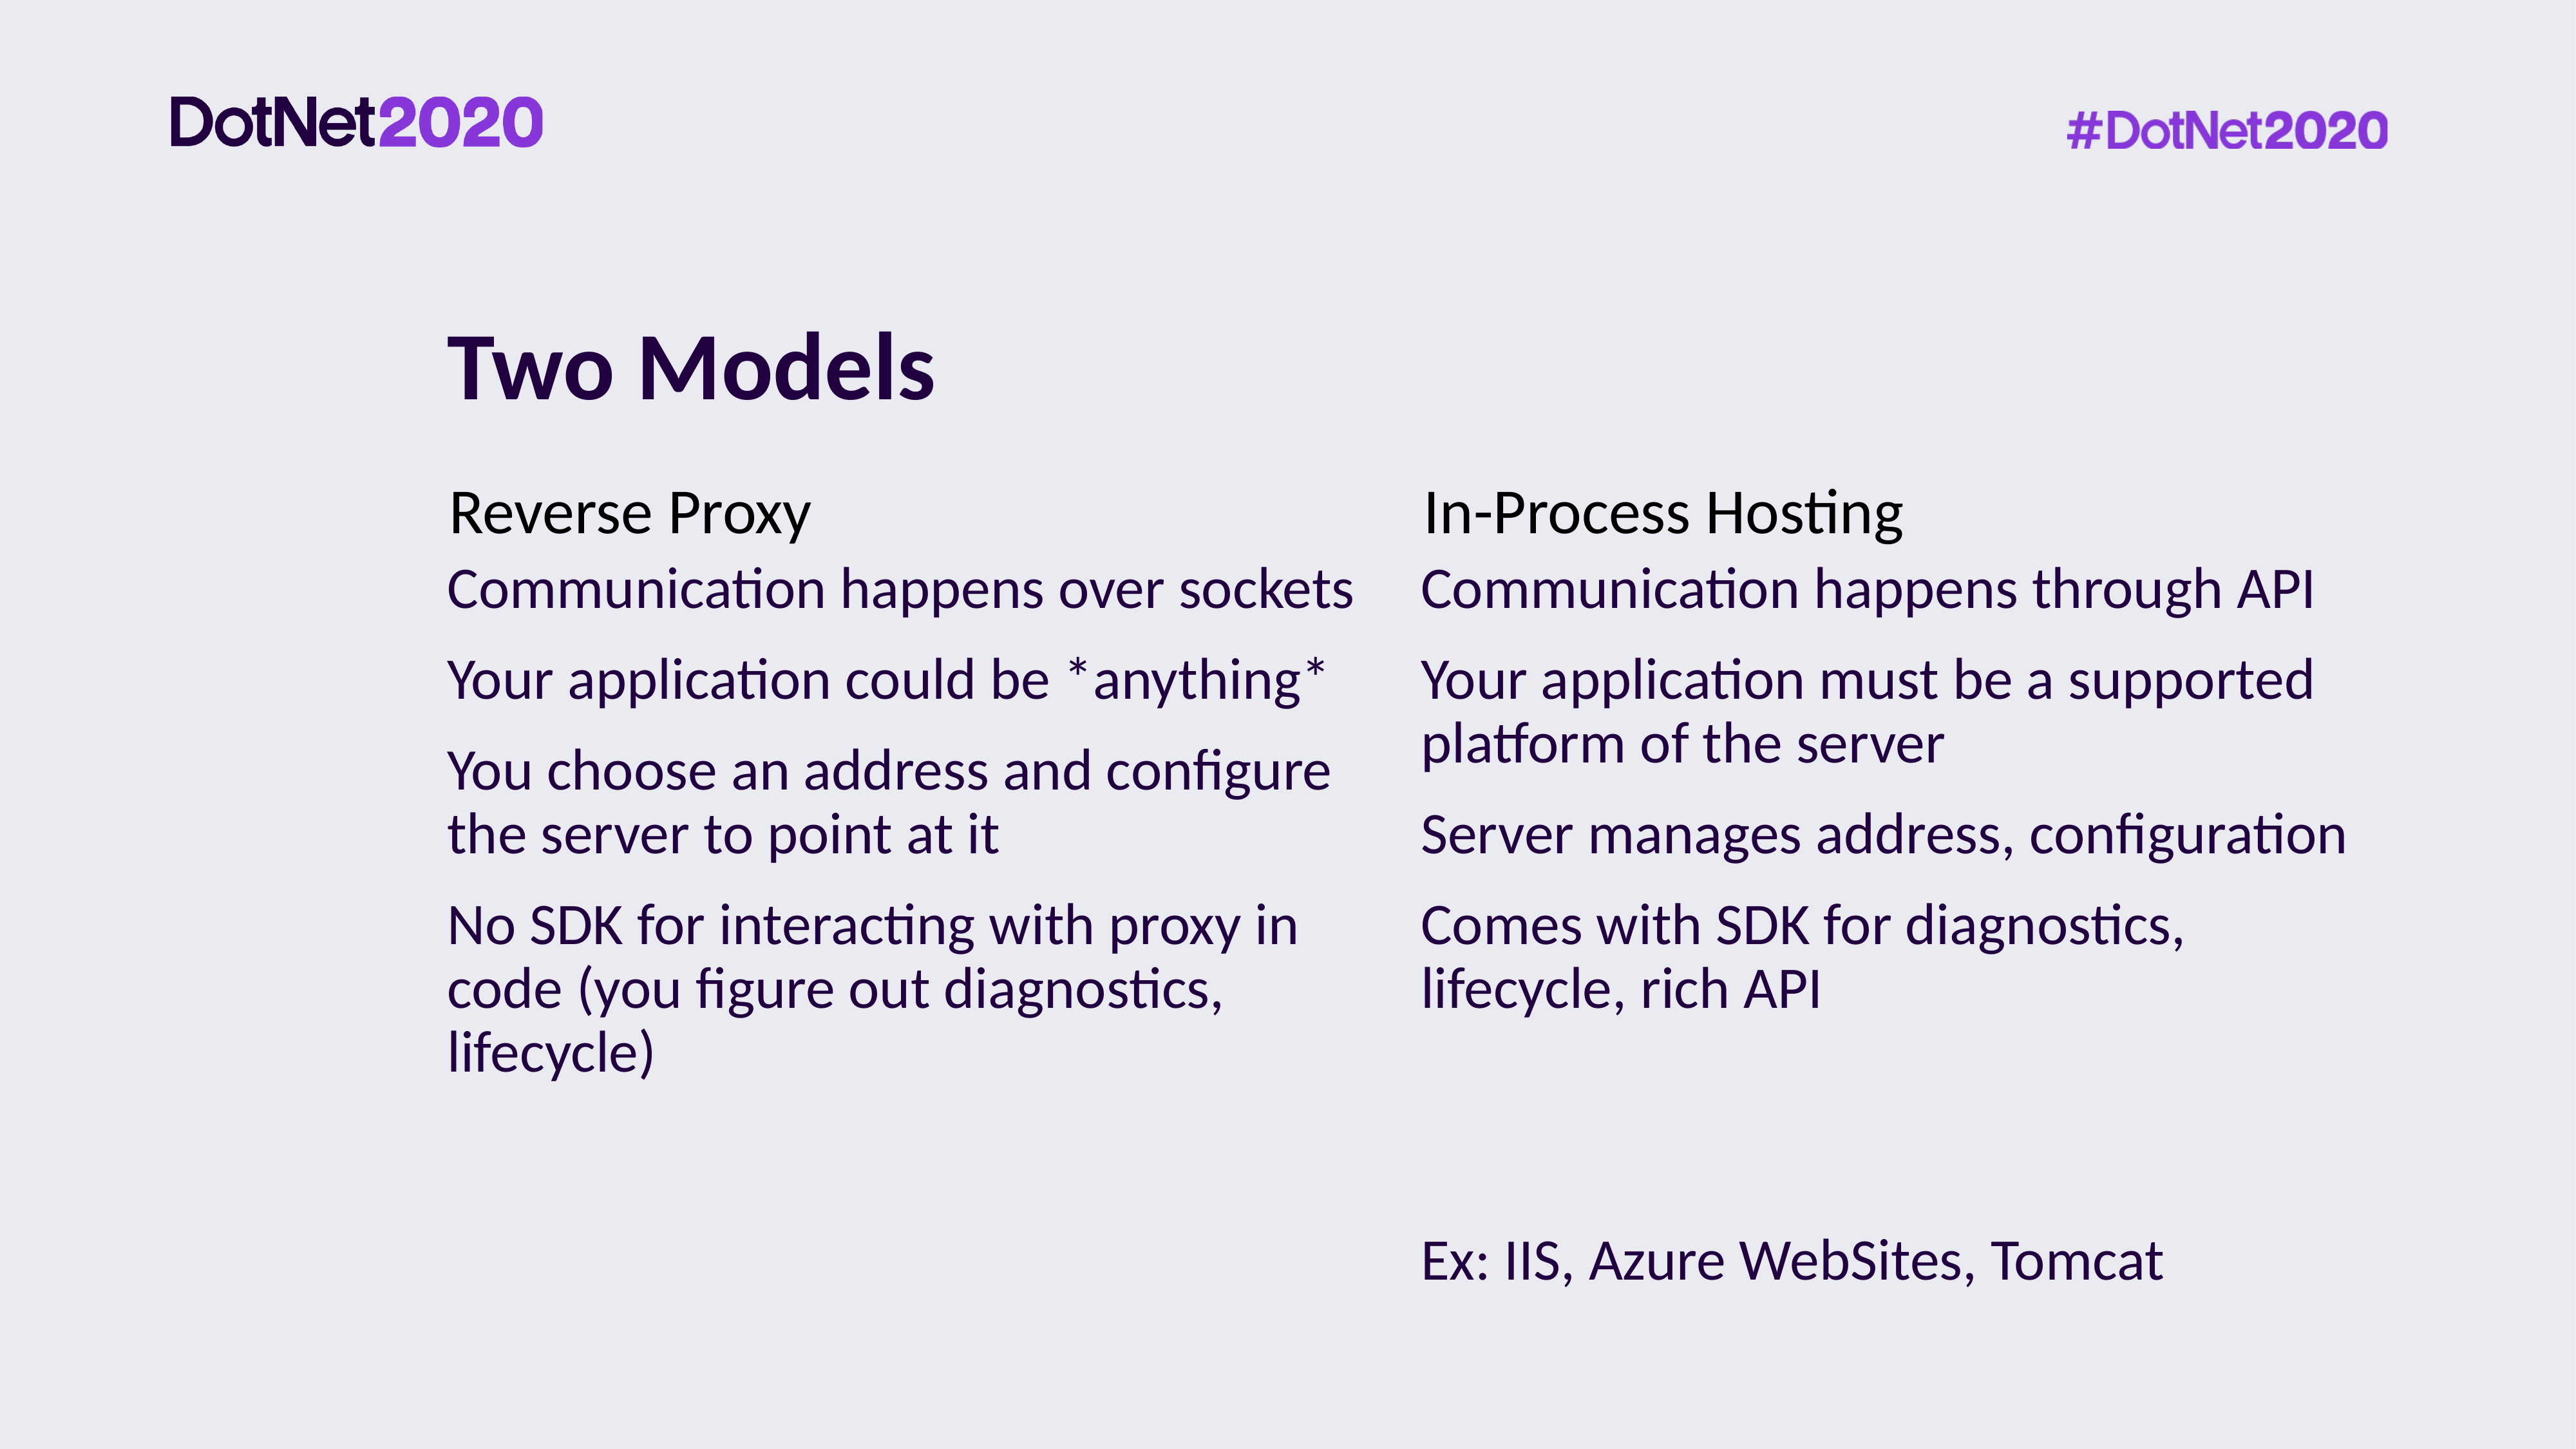

# Two Models
Reverse Proxy
In-Process Hosting
Communication happens over sockets
Your application could be *anything*
You choose an address and configure the server to point at it
No SDK for interacting with proxy in code (you figure out diagnostics, lifecycle)
Communication happens through API
Your application must be a supported platform of the server
Server manages address, configuration
Comes with SDK for diagnostics, lifecycle, rich API

Ex: IIS, Azure WebSites, Tomcat